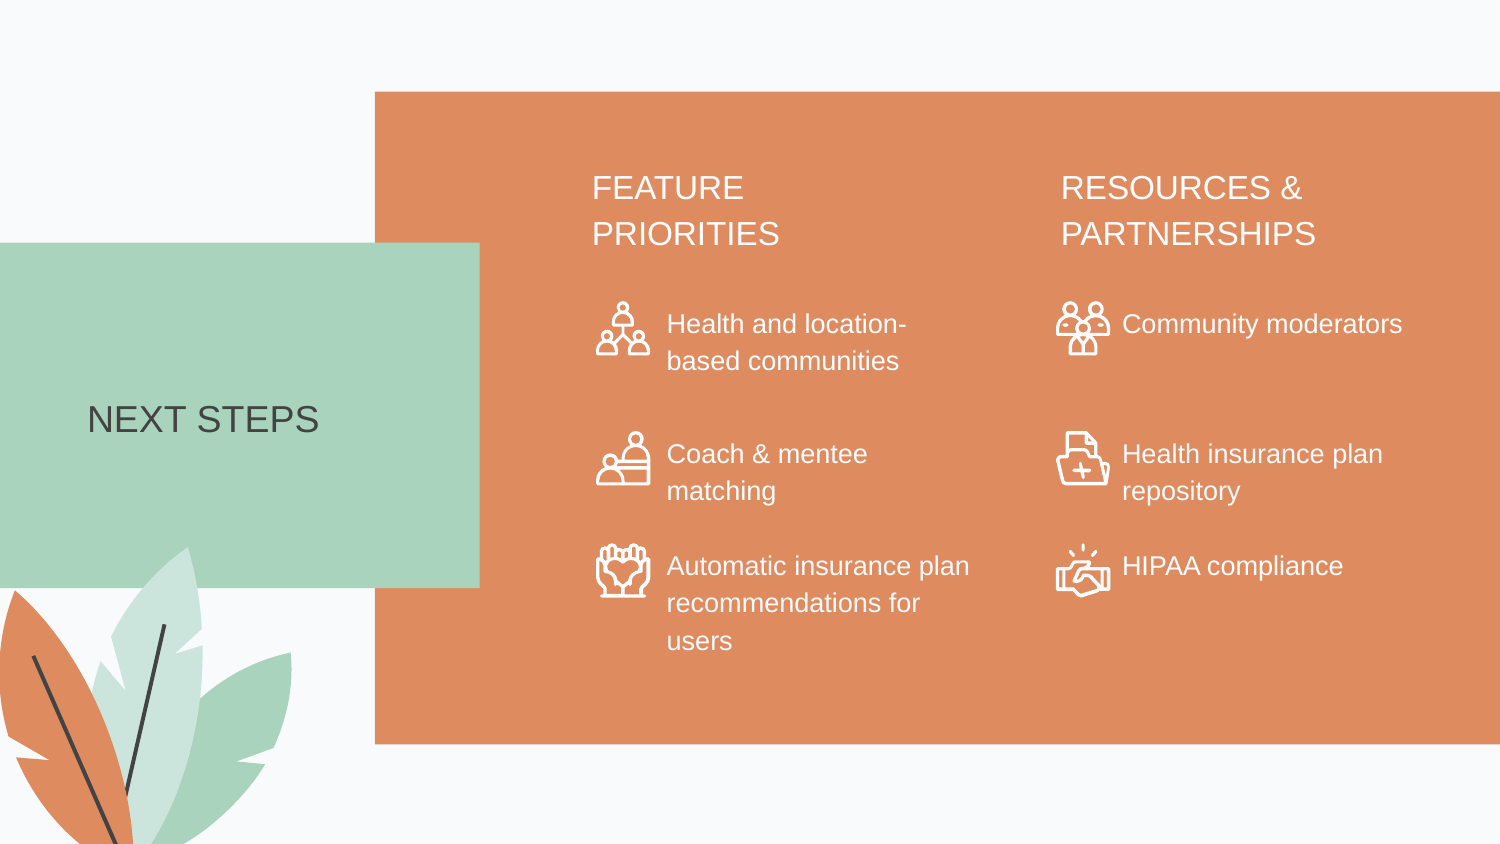

FEATURE PRIORITIES
RESOURCES & PARTNERSHIPS

Health and location-based communities

Community moderators
# NEXT STEPS

Coach & mentee matching

Health insurance plan repository

Automatic insurance plan recommendations for users

HIPAA compliance